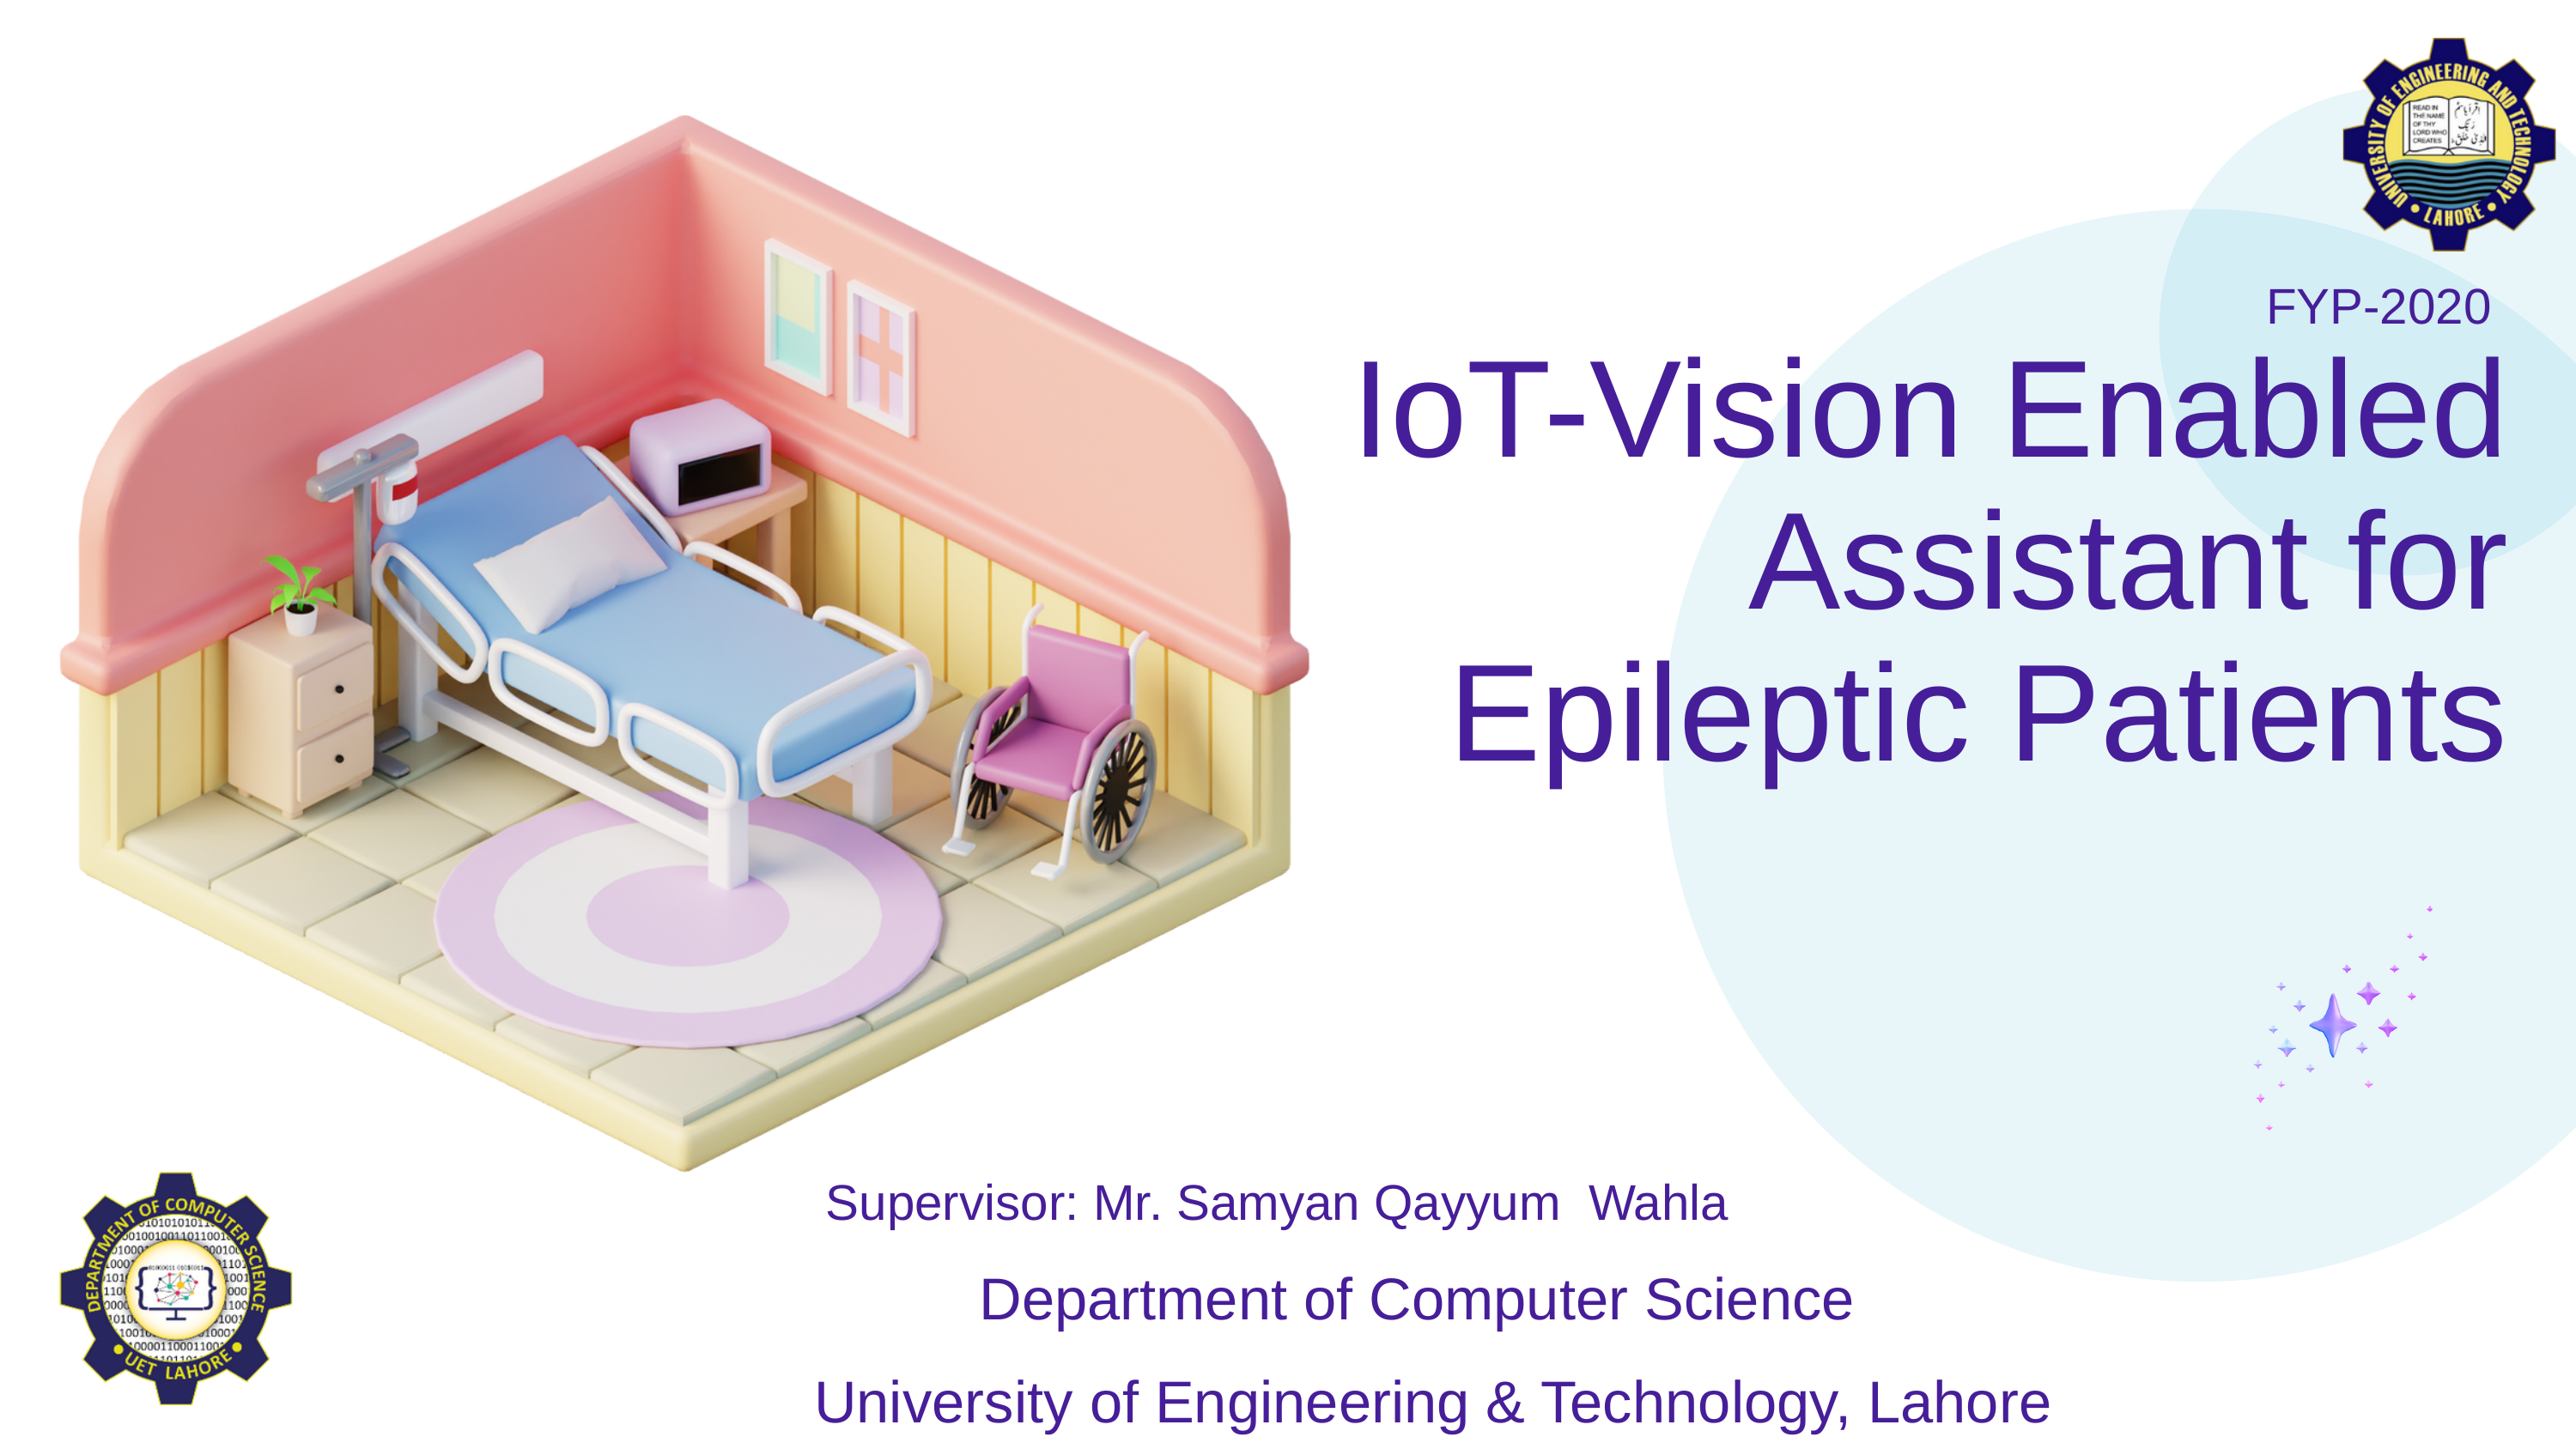

FYP-2020
IoT-Vision Enabled Assistant for Epileptic Patients

Supervisor: Mr. Samyan Qayyum  Wahla

Department of Computer Science
University of Engineering & Technology, Lahore